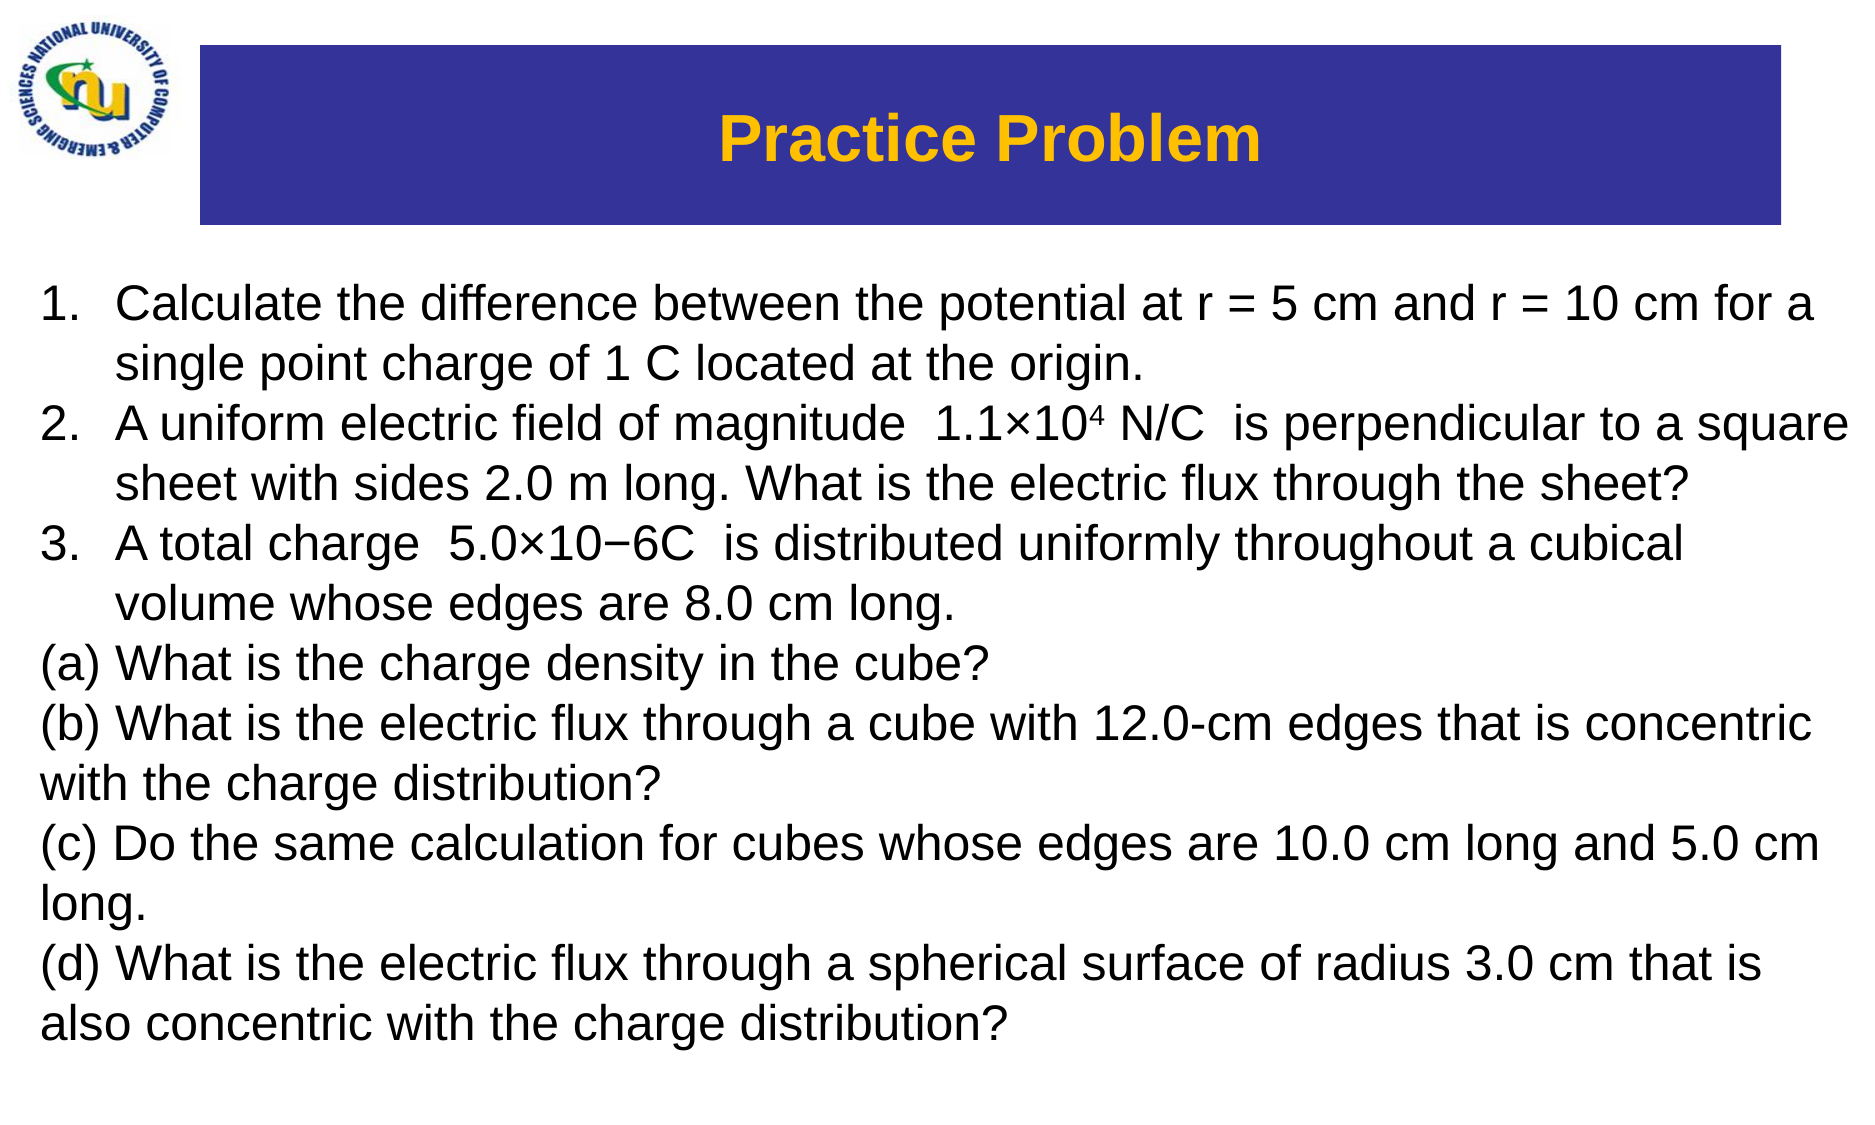

# Practice Problem
Calculate the difference between the potential at r = 5 cm and r = 10 cm for a single point charge of 1 C located at the origin.
A uniform electric field of magnitude  1.1×104 N/C  is perpendicular to a square sheet with sides 2.0 m long. What is the electric flux through the sheet?
A total charge  5.0×10−6C  is distributed uniformly throughout a cubical volume whose edges are 8.0 cm long.
(a) What is the charge density in the cube?
(b) What is the electric flux through a cube with 12.0-cm edges that is concentric with the charge distribution?
(c) Do the same calculation for cubes whose edges are 10.0 cm long and 5.0 cm long.
(d) What is the electric flux through a spherical surface of radius 3.0 cm that is also concentric with the charge distribution?